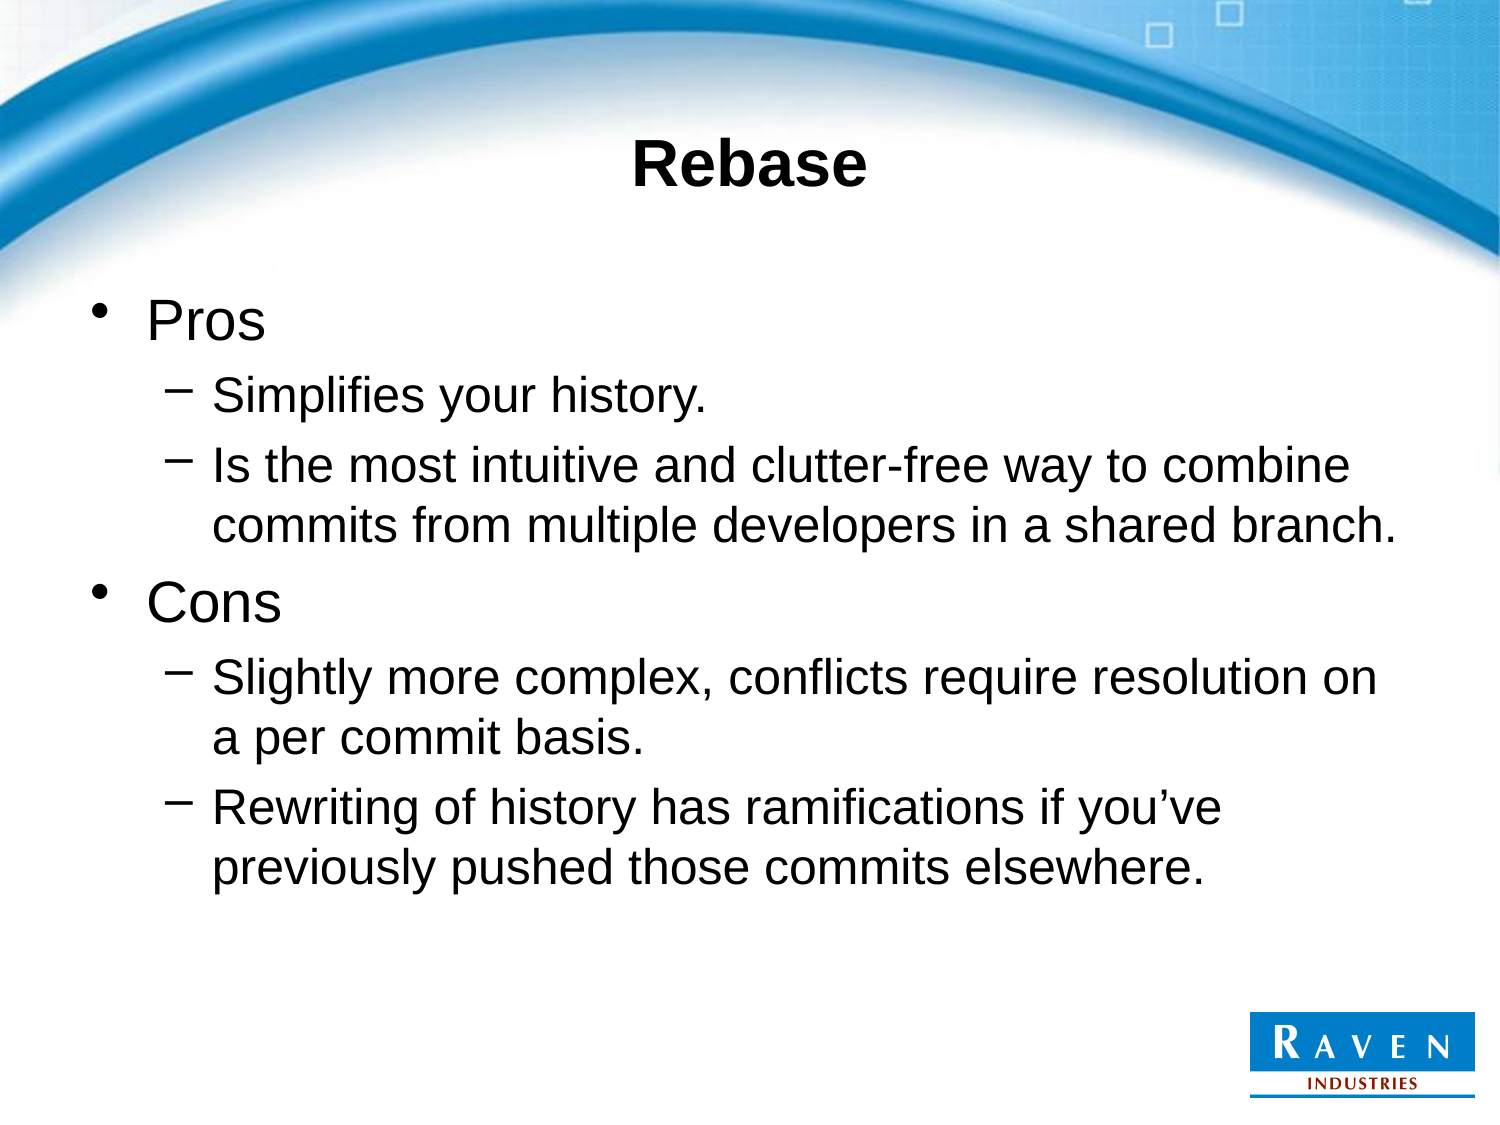

# Rebase
Pros
Simplifies your history.
Is the most intuitive and clutter-free way to combine commits from multiple developers in a shared branch.
Cons
Slightly more complex, conflicts require resolution on a per commit basis.
Rewriting of history has ramifications if you’ve previously pushed those commits elsewhere.